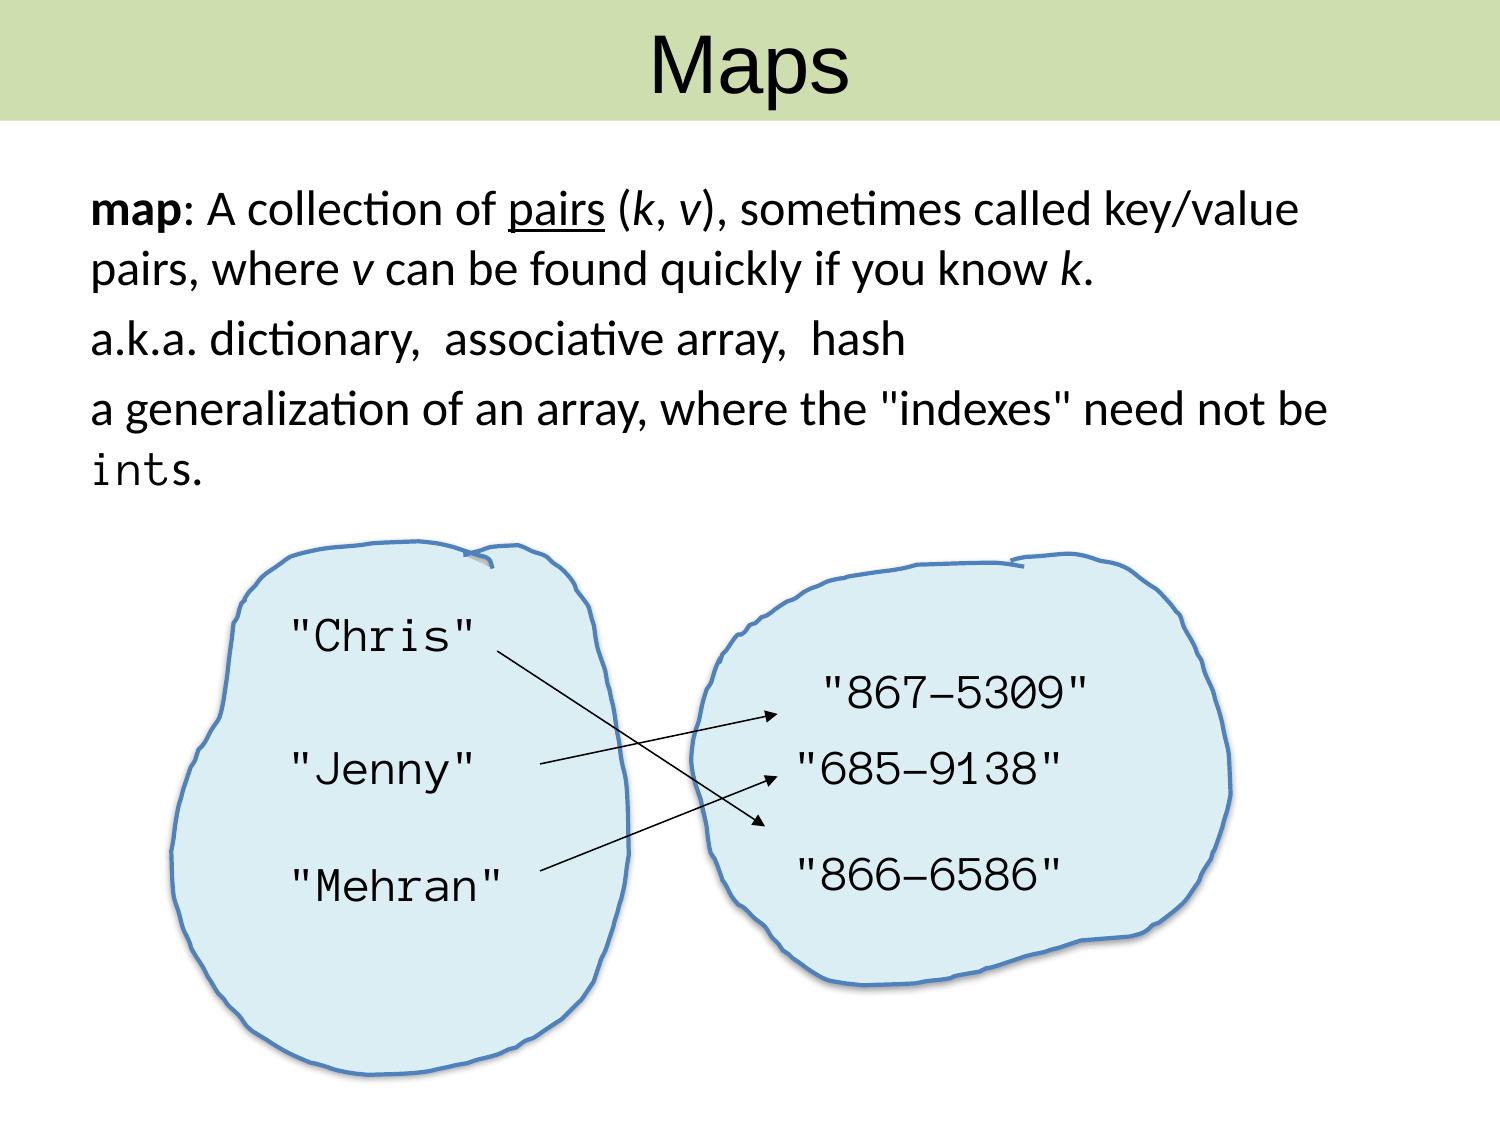

Maps
map: A collection of pairs (k, v), sometimes called key/value pairs, where v can be found quickly if you know k.
a.k.a. dictionary,  associative array,  hash
a generalization of an array, where the "indexes" need not be ints.

"Chris"

"867-5309"

"Jenny"
"685-9138"

"866-6586"
"Mehran"